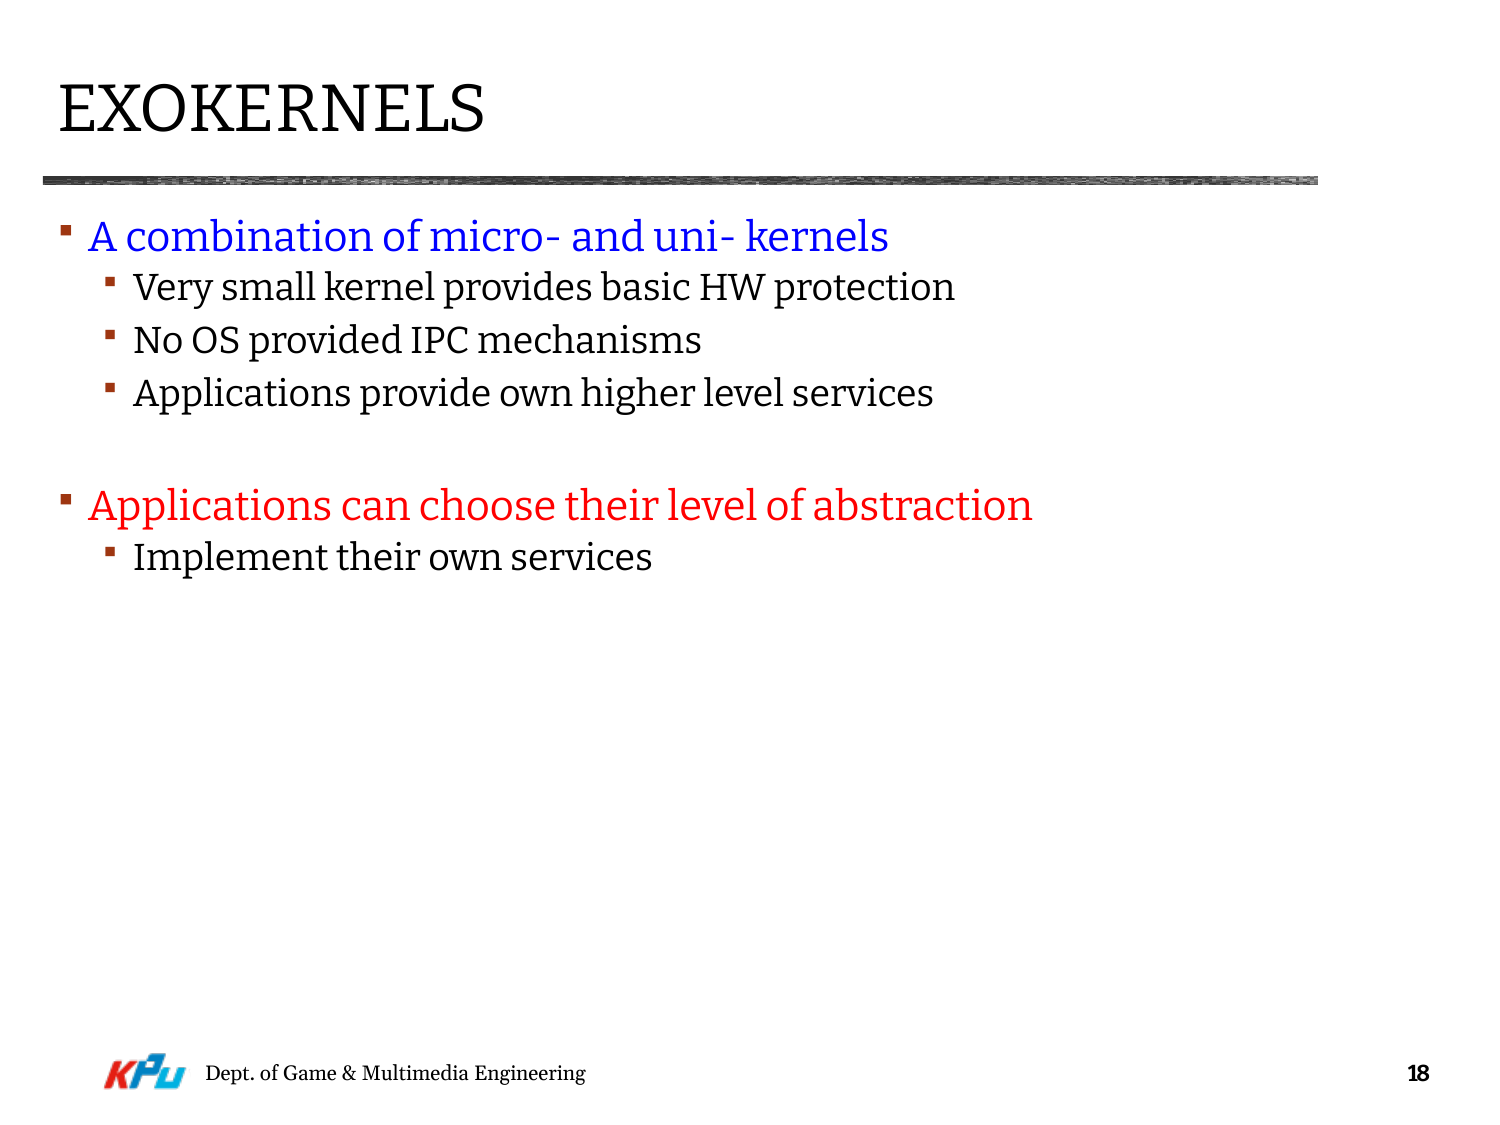

# Exokernels
A combination of micro- and uni- kernels
Very small kernel provides basic HW protection
No OS provided IPC mechanisms
Applications provide own higher level services
Applications can choose their level of abstraction
Implement their own services
Dept. of Game & Multimedia Engineering
18